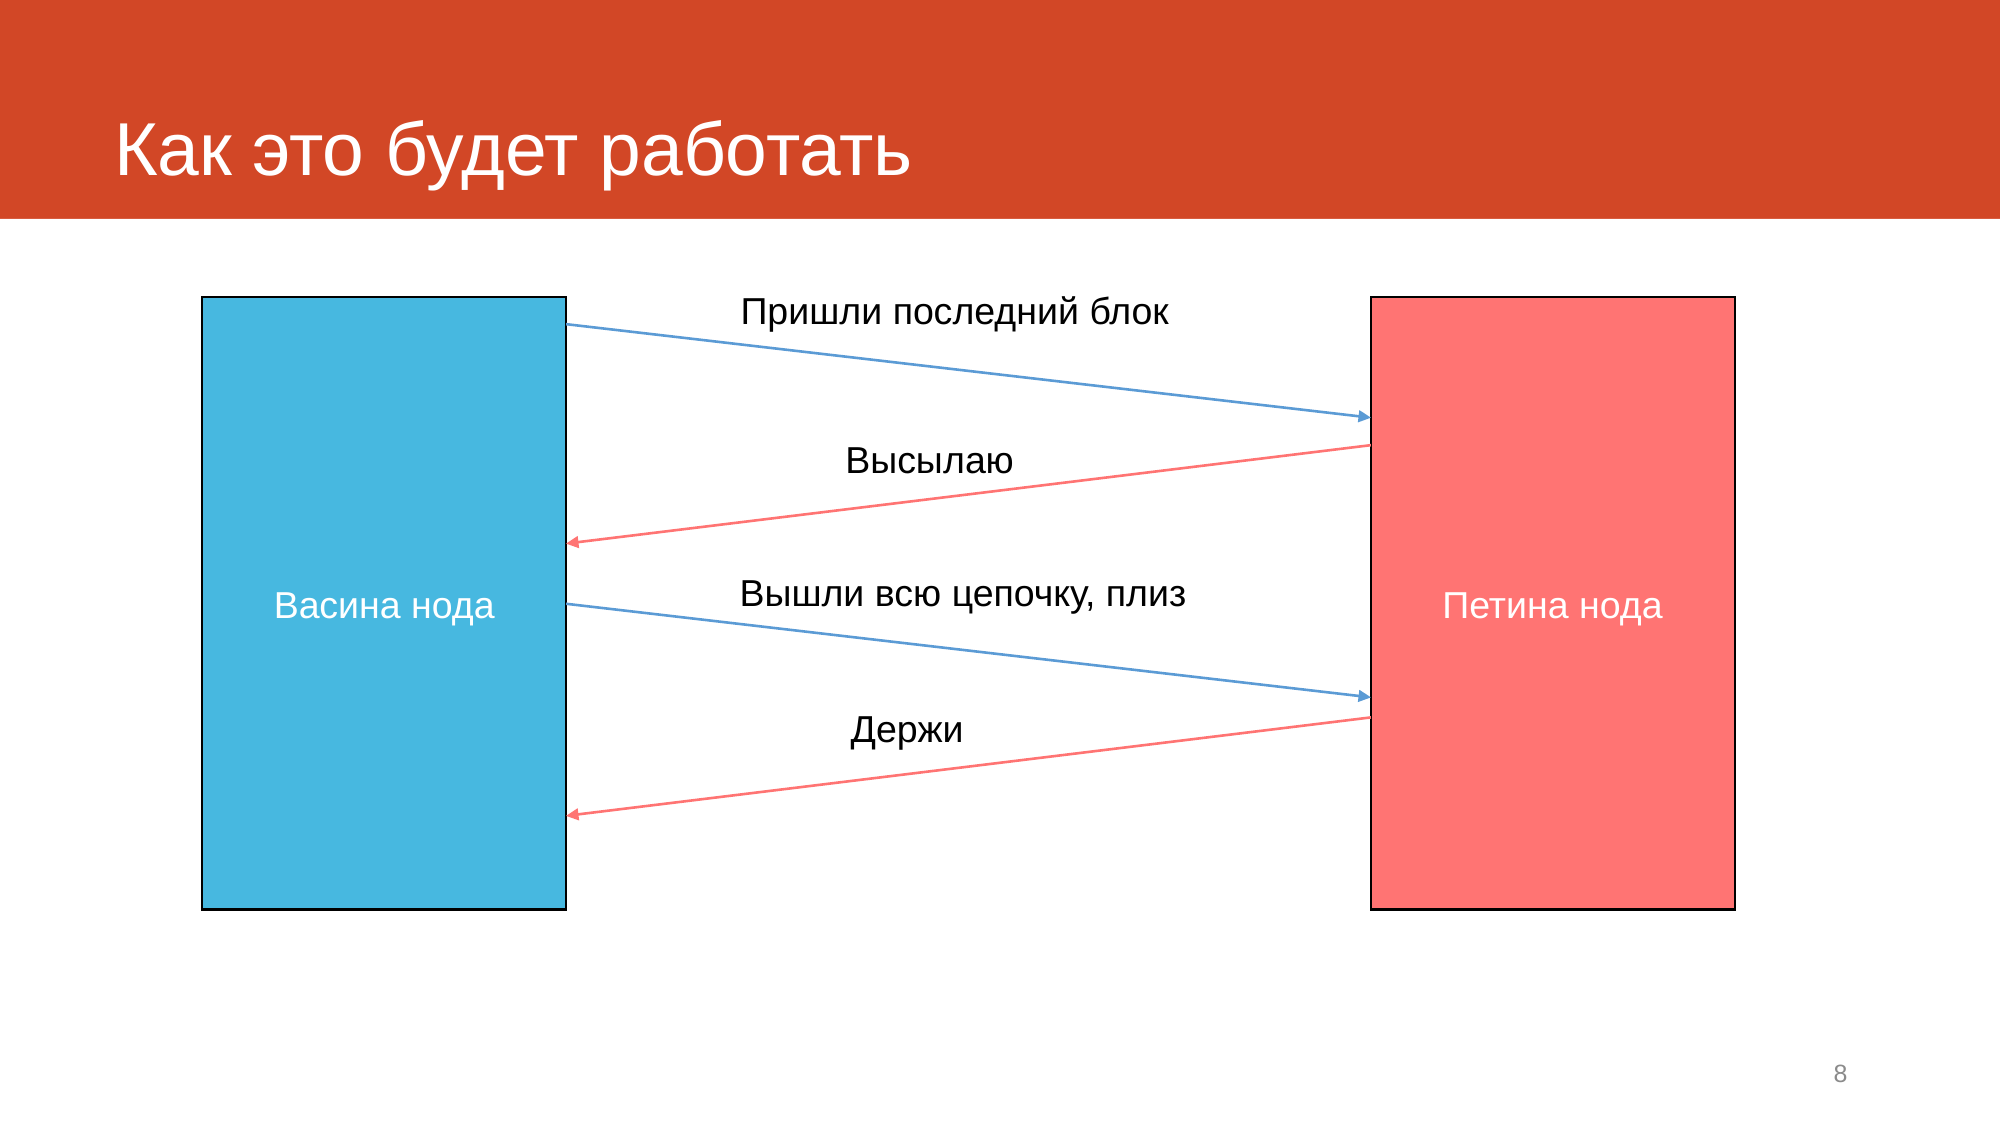

# Как это будет работать
Пришли последний блок
Петина нода
Васина нода
Высылаю
Вышли всю цепочку, плиз
Держи
8